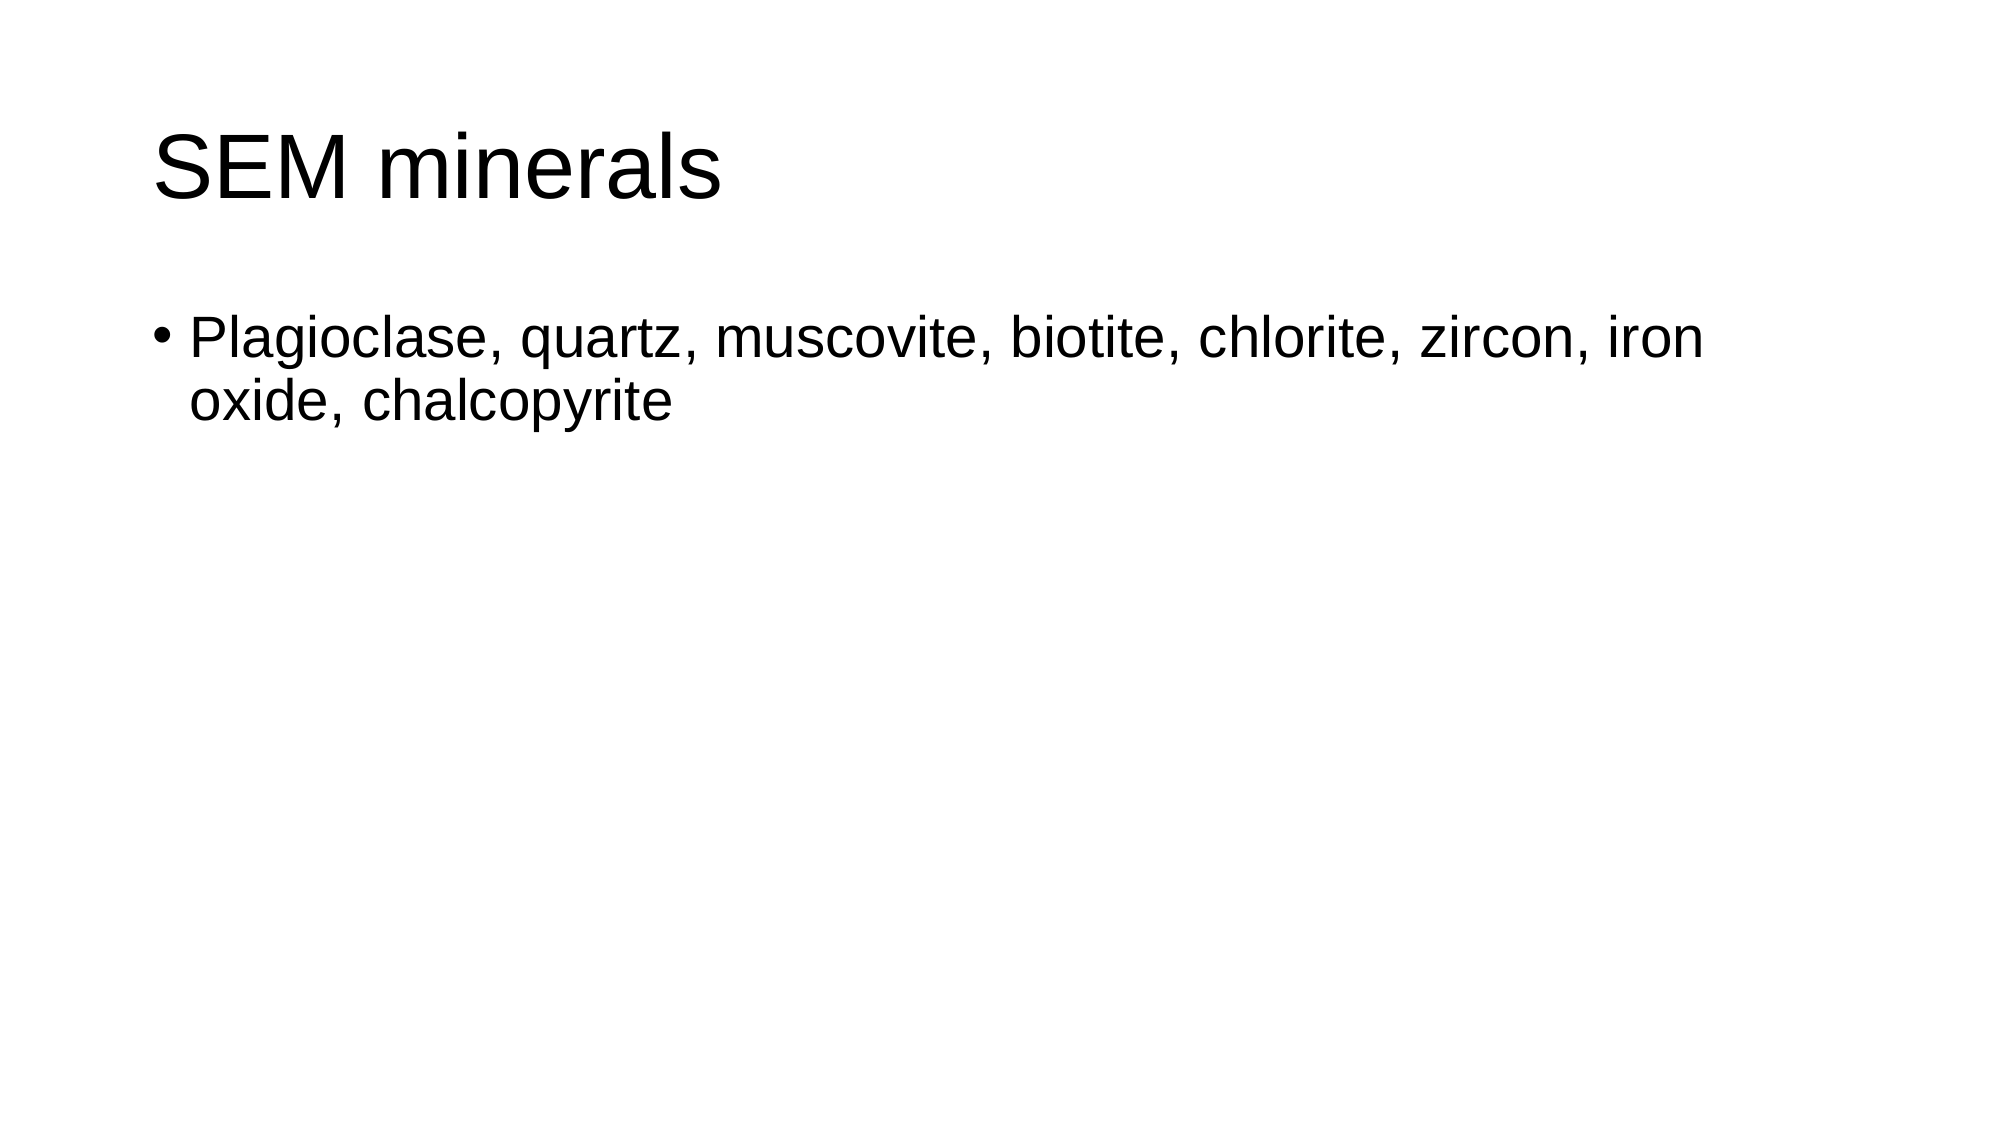

# SEM minerals
Plagioclase, quartz, muscovite, biotite, chlorite, zircon, iron oxide, chalcopyrite